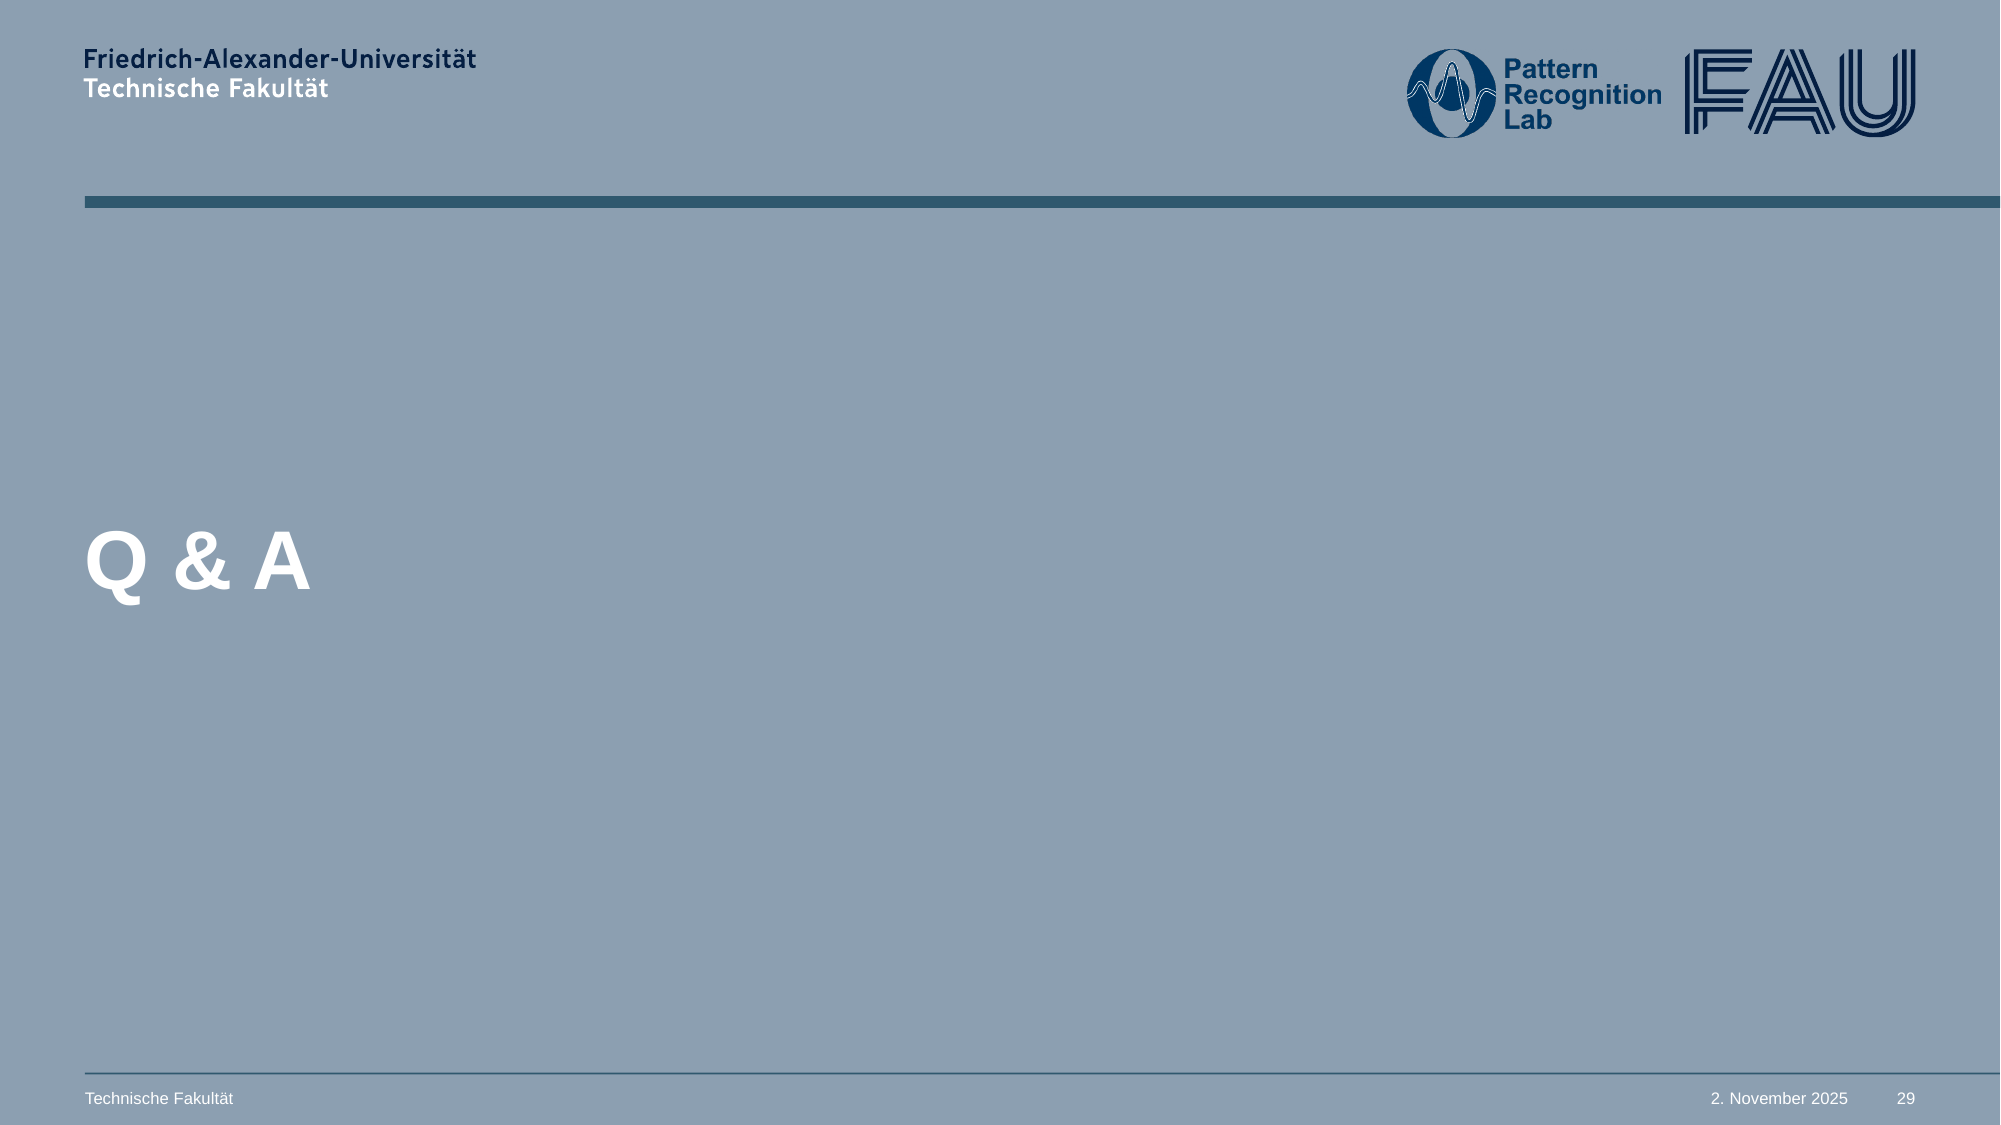

# Q & A
Technische Fakultät
2. November 2025
29